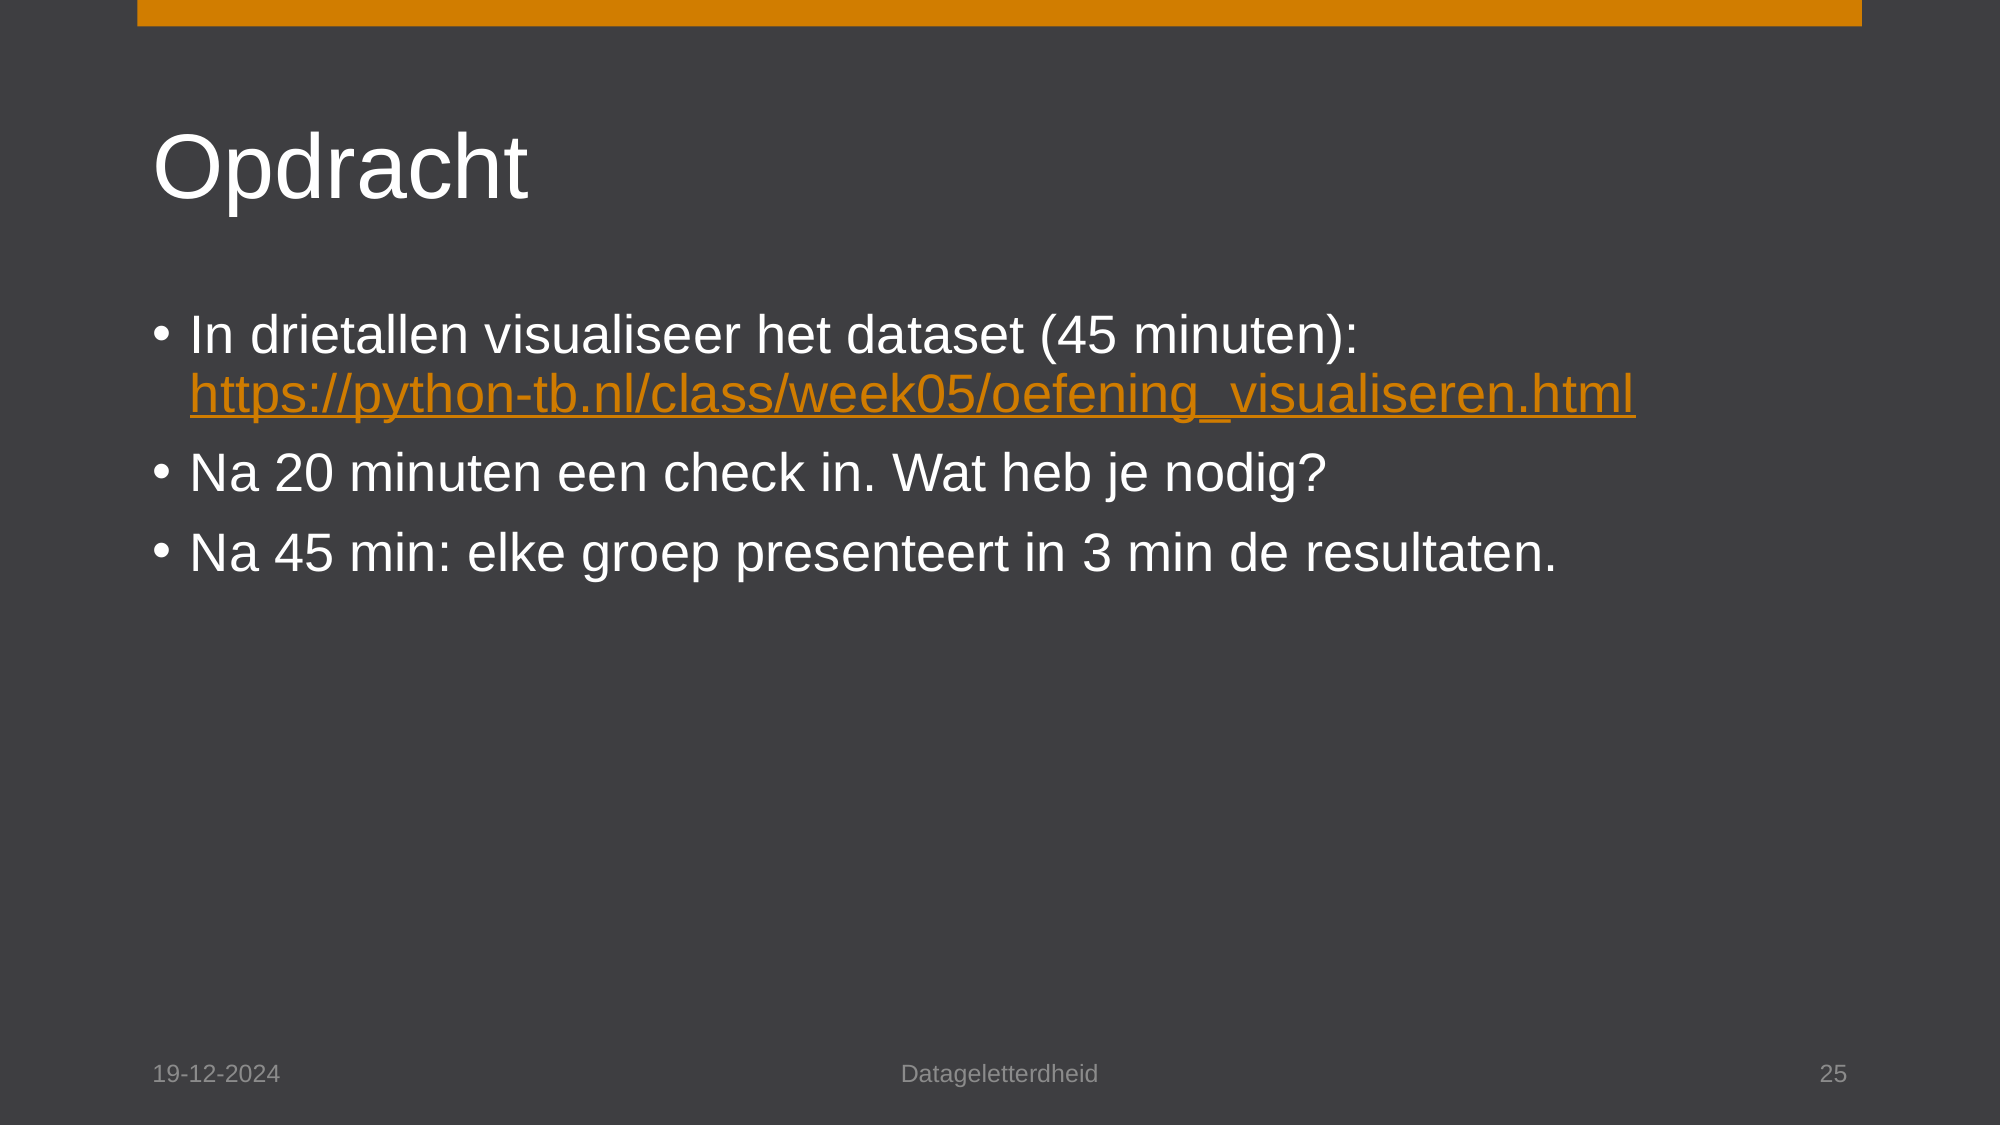

# Opdracht
In drietallen visualiseer het dataset (45 minuten): https://python-tb.nl/class/week05/oefening_visualiseren.html
Na 20 minuten een check in. Wat heb je nodig?
Na 45 min: elke groep presenteert in 3 min de resultaten.
19-12-2024
Datageletterdheid
25